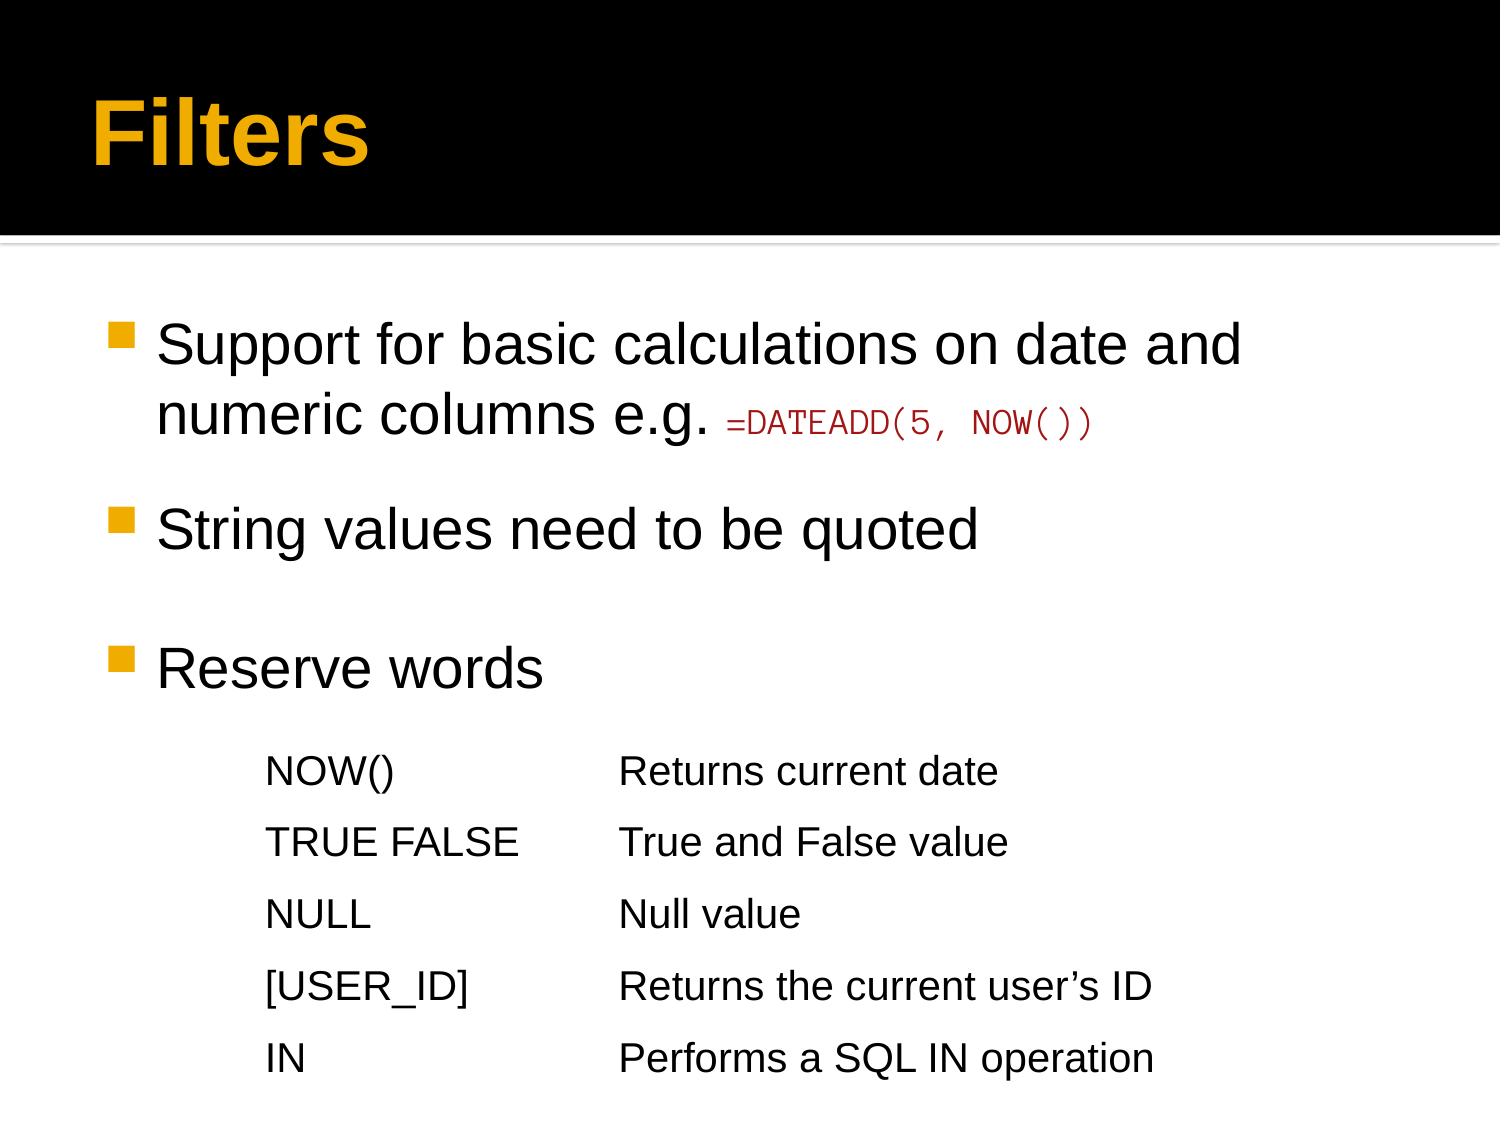

# Filters
Support for basic calculations on date and numeric columns e.g. =DATEADD(5, NOW())

String values need to be quoted

Reserve words

| NOW() | Returns current date |
| --- | --- |
| TRUE FALSE | True and False value |
| NULL | Null value |
| [USER\_ID] | Returns the current user’s ID |
| IN | Performs a SQL IN operation |